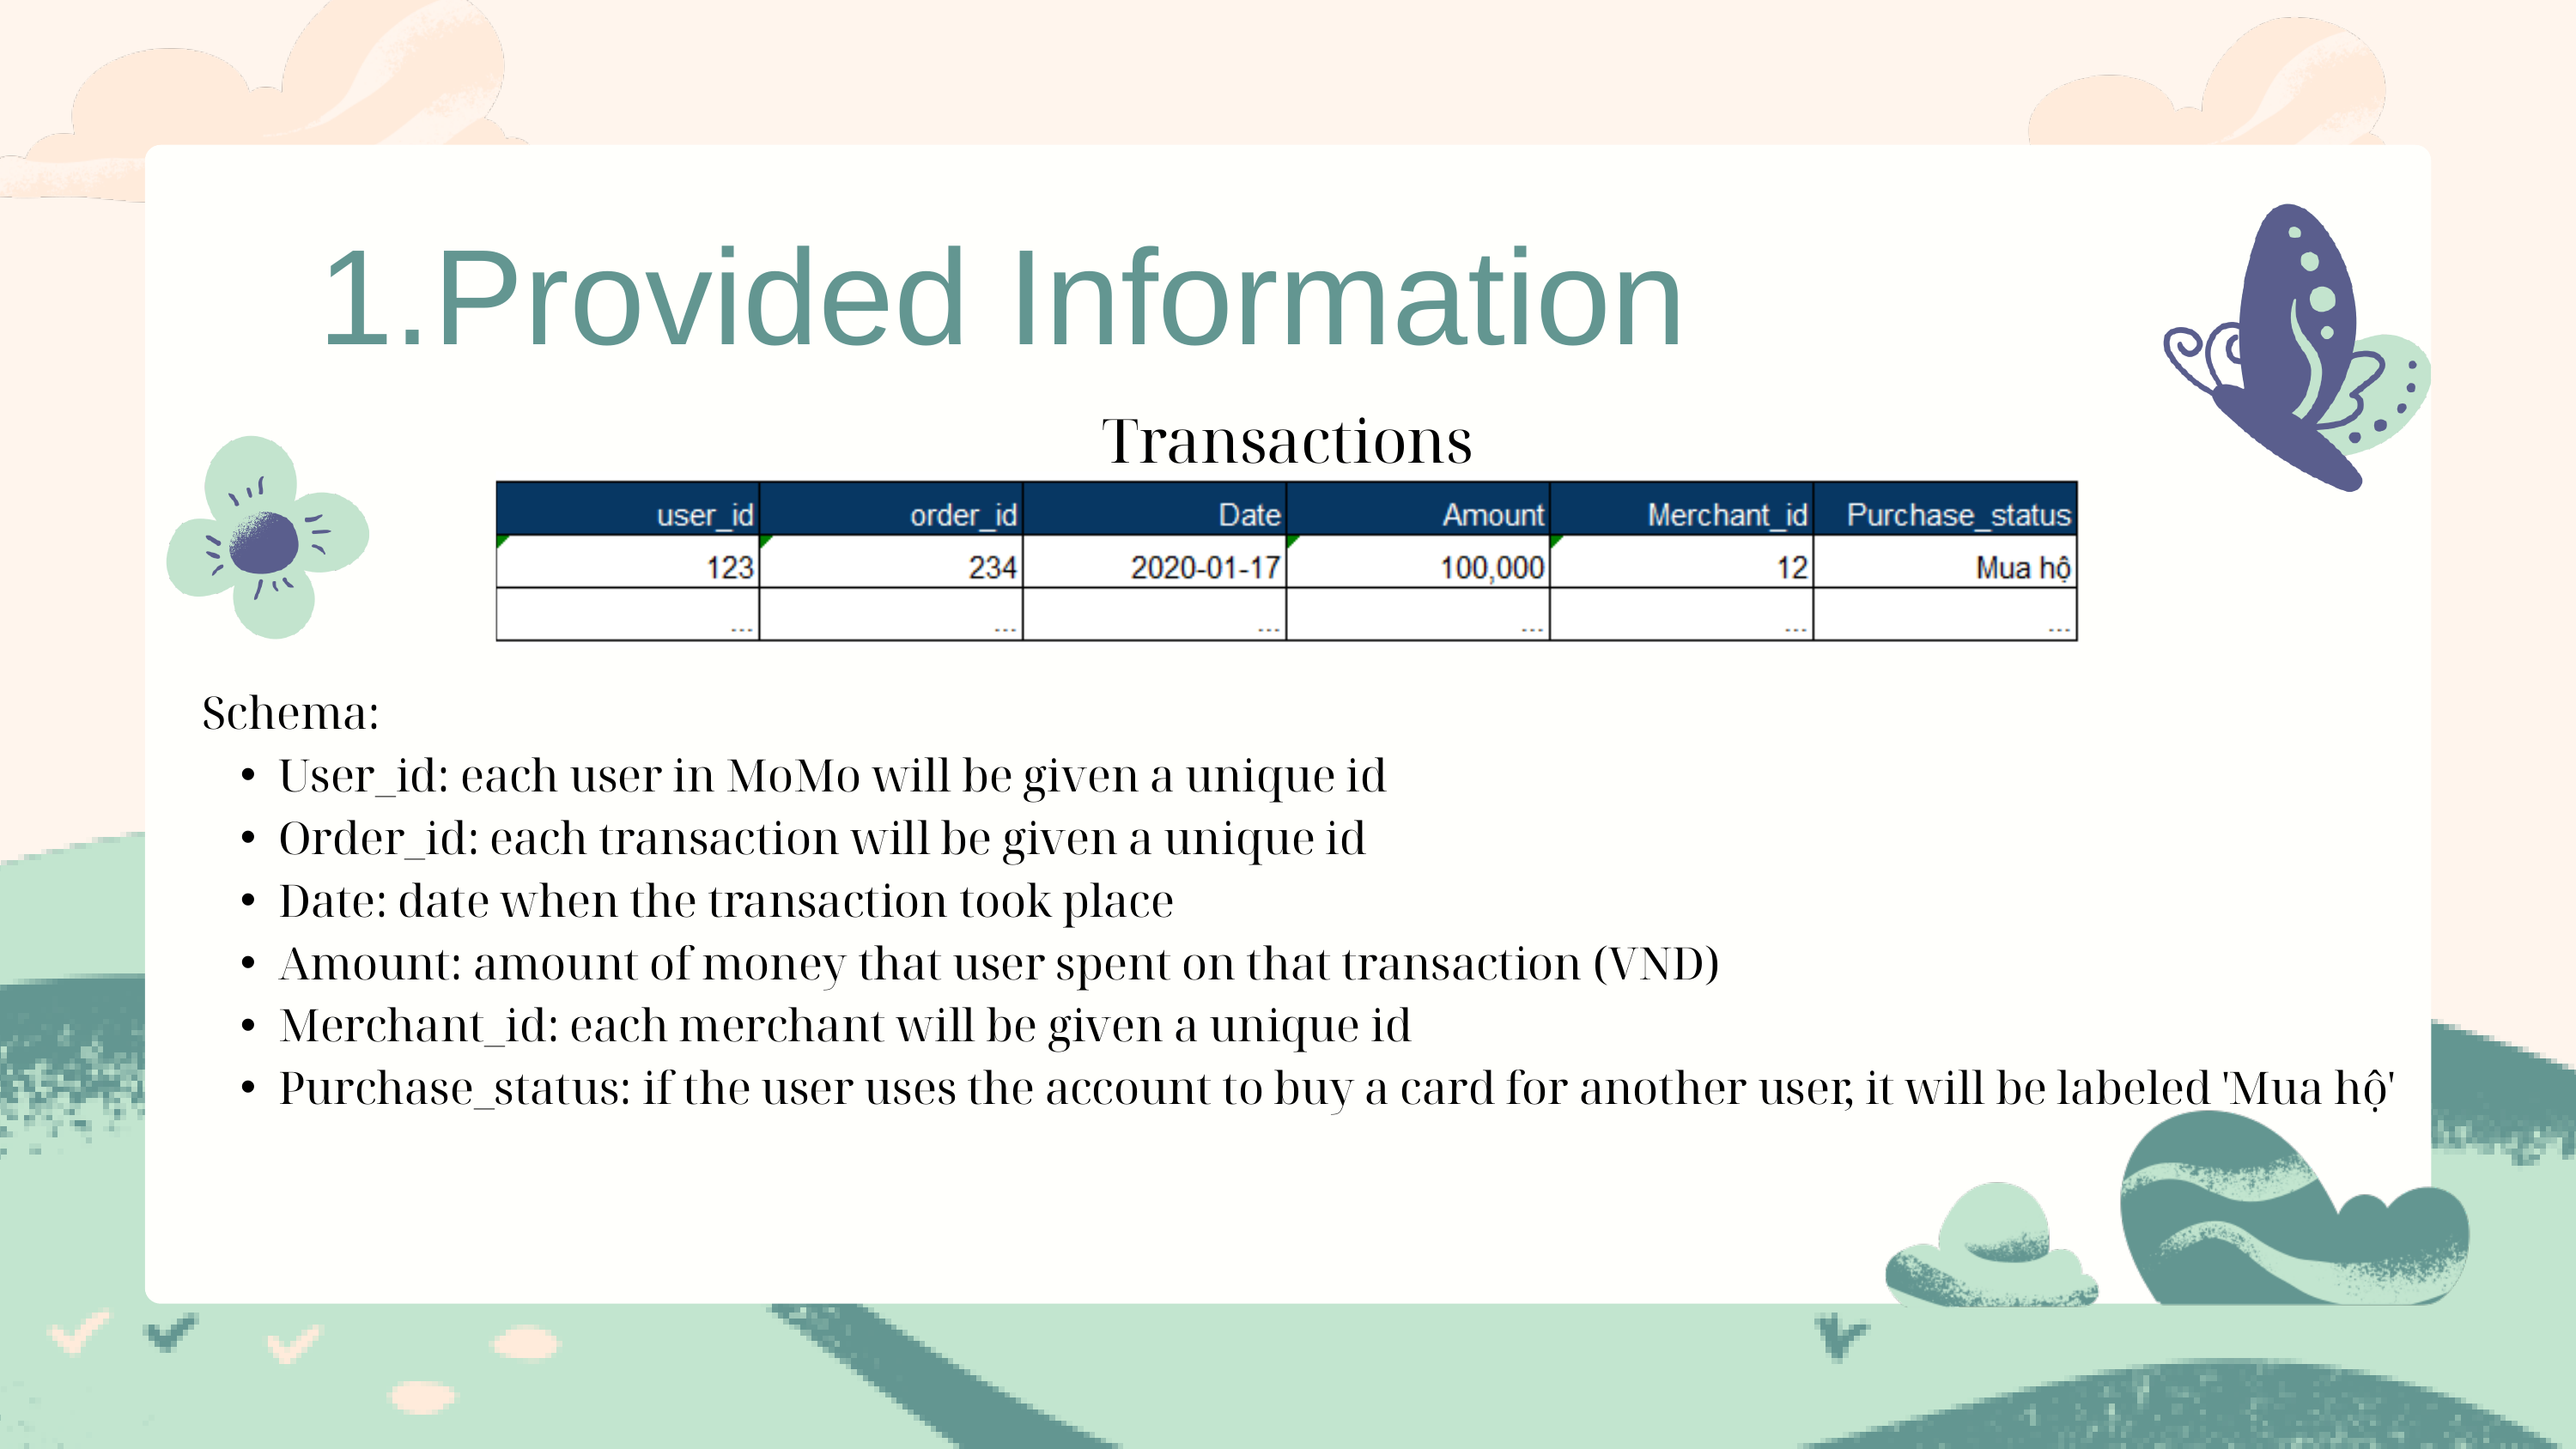

Provided Information
Transactions

Schema:
User_id: each user in MoMo will be given a unique id
Order_id: each transaction will be given a unique id
Date: date when the transaction took place
Amount: amount of money that user spent on that transaction (VND)
Merchant_id: each merchant will be given a unique id
Purchase_status: if the user uses the account to buy a card for another user, it will be labeled 'Mua hộ'